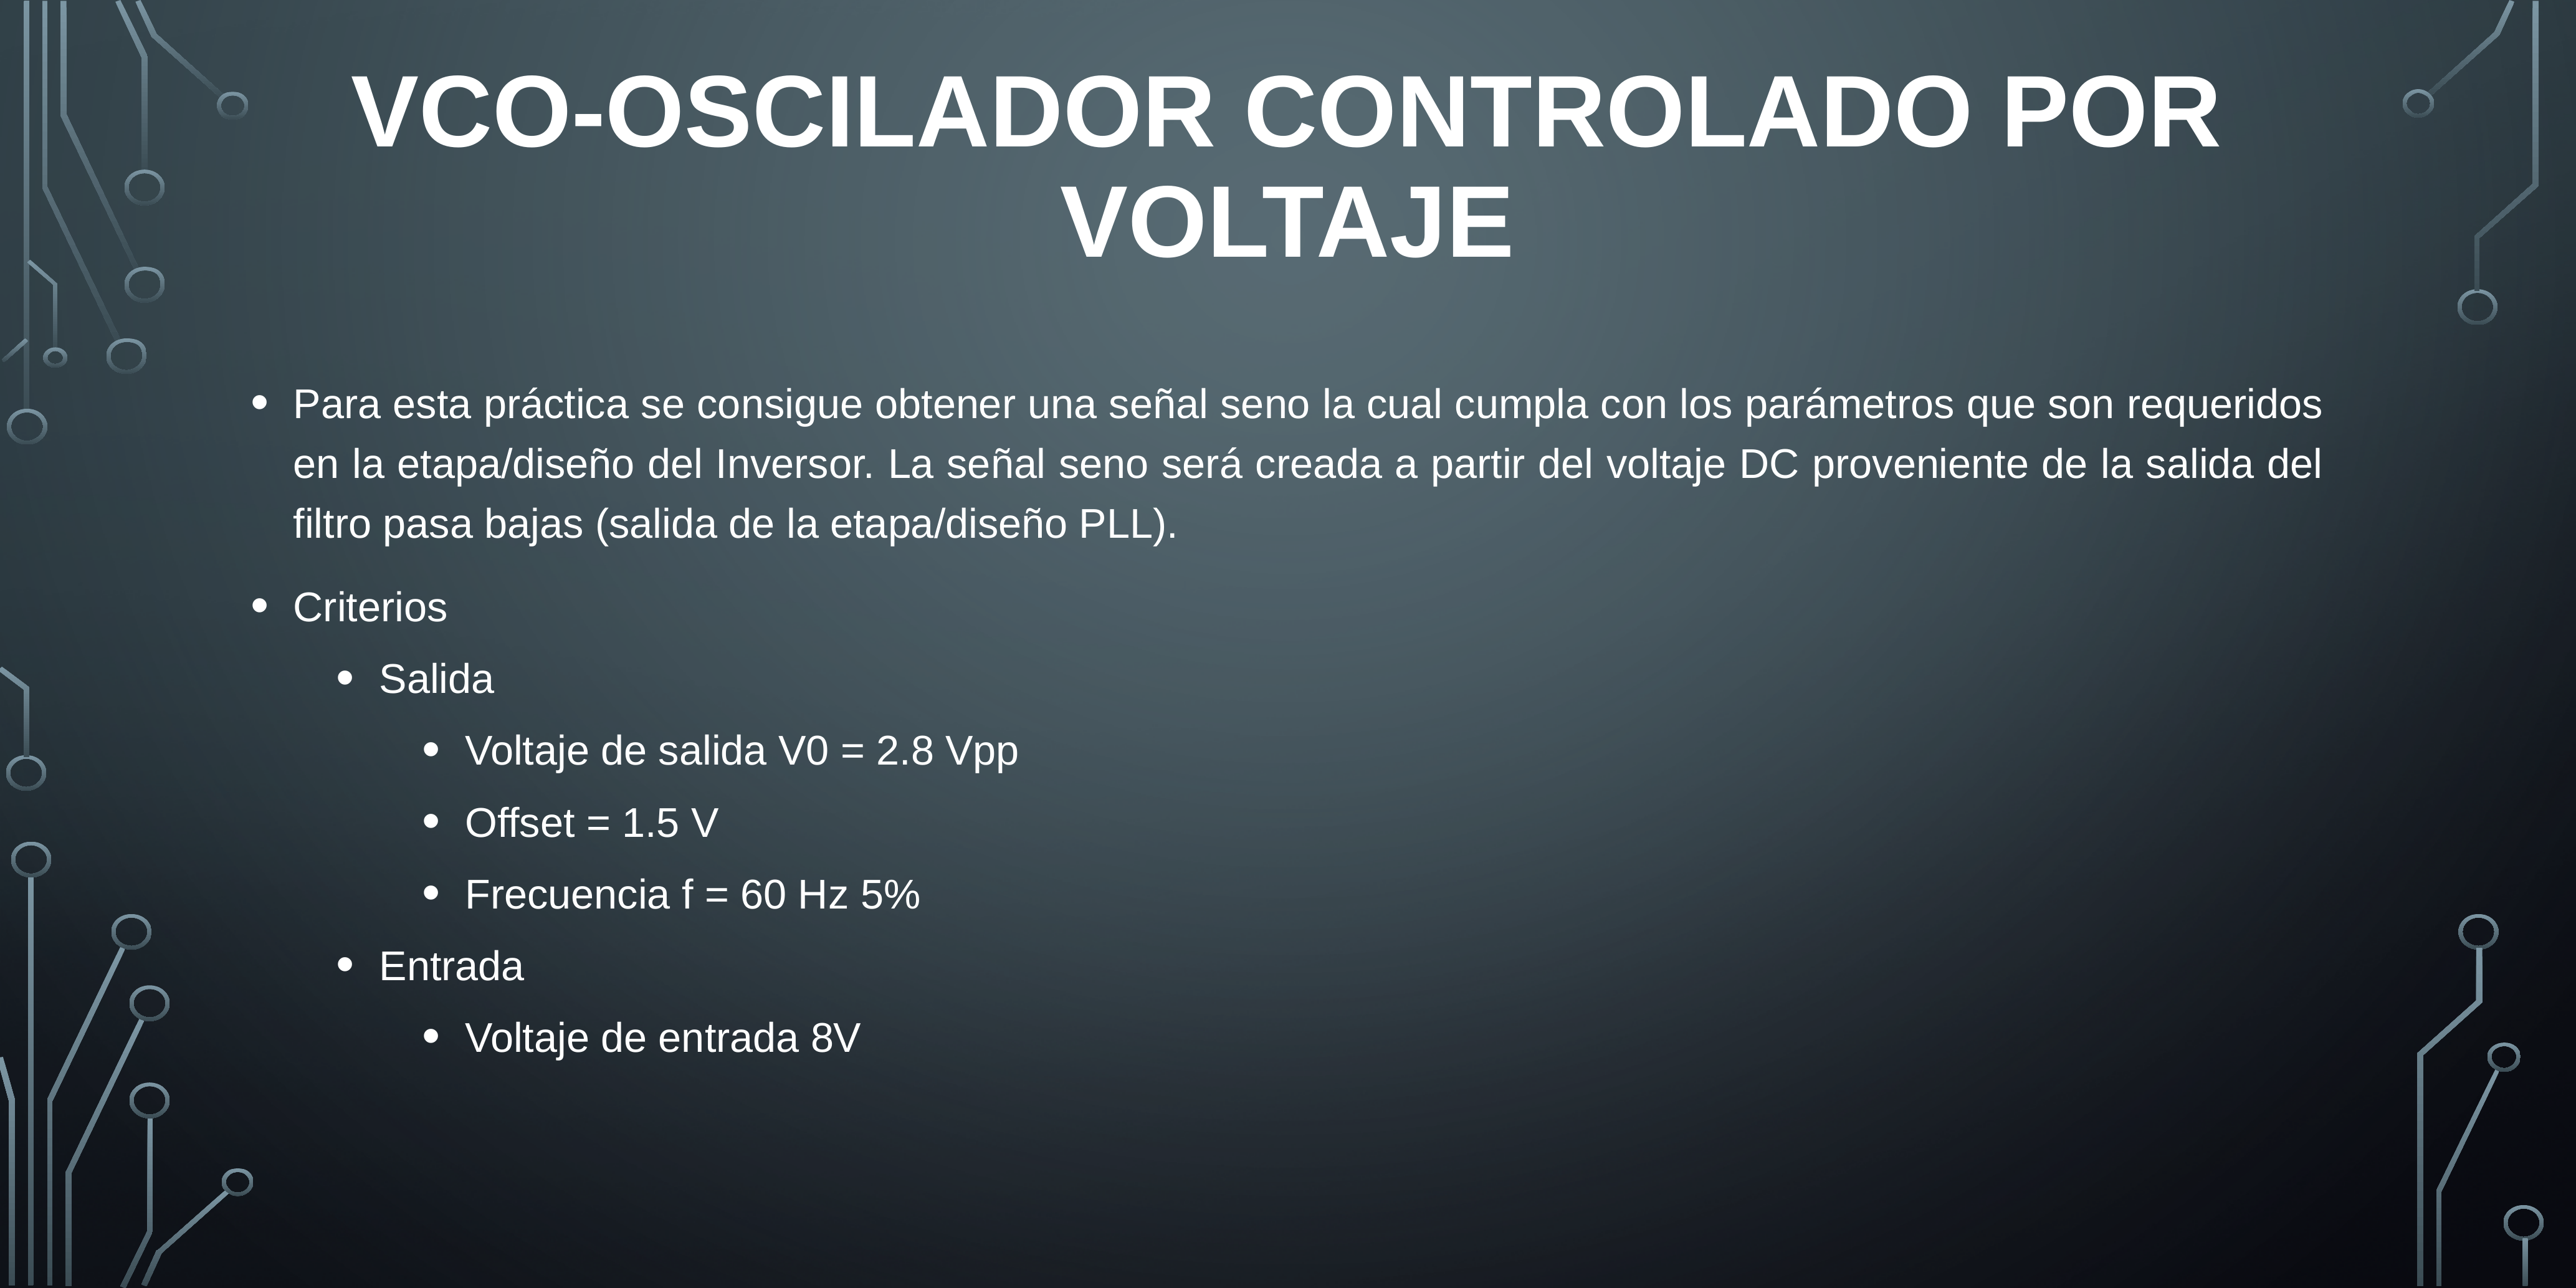

# VCO-Oscilador controlado por voltaje
Para esta práctica se consigue obtener una señal seno la cual cumpla con los parámetros que son requeridos en la etapa/diseño del Inversor. La señal seno será creada a partir del voltaje DC proveniente de la salida del filtro pasa bajas (salida de la etapa/diseño PLL).
Criterios
Salida
Voltaje de salida V0 = 2.8 Vpp
Offset = 1.5 V
Frecuencia f = 60 Hz 5%
Entrada
Voltaje de entrada 8V